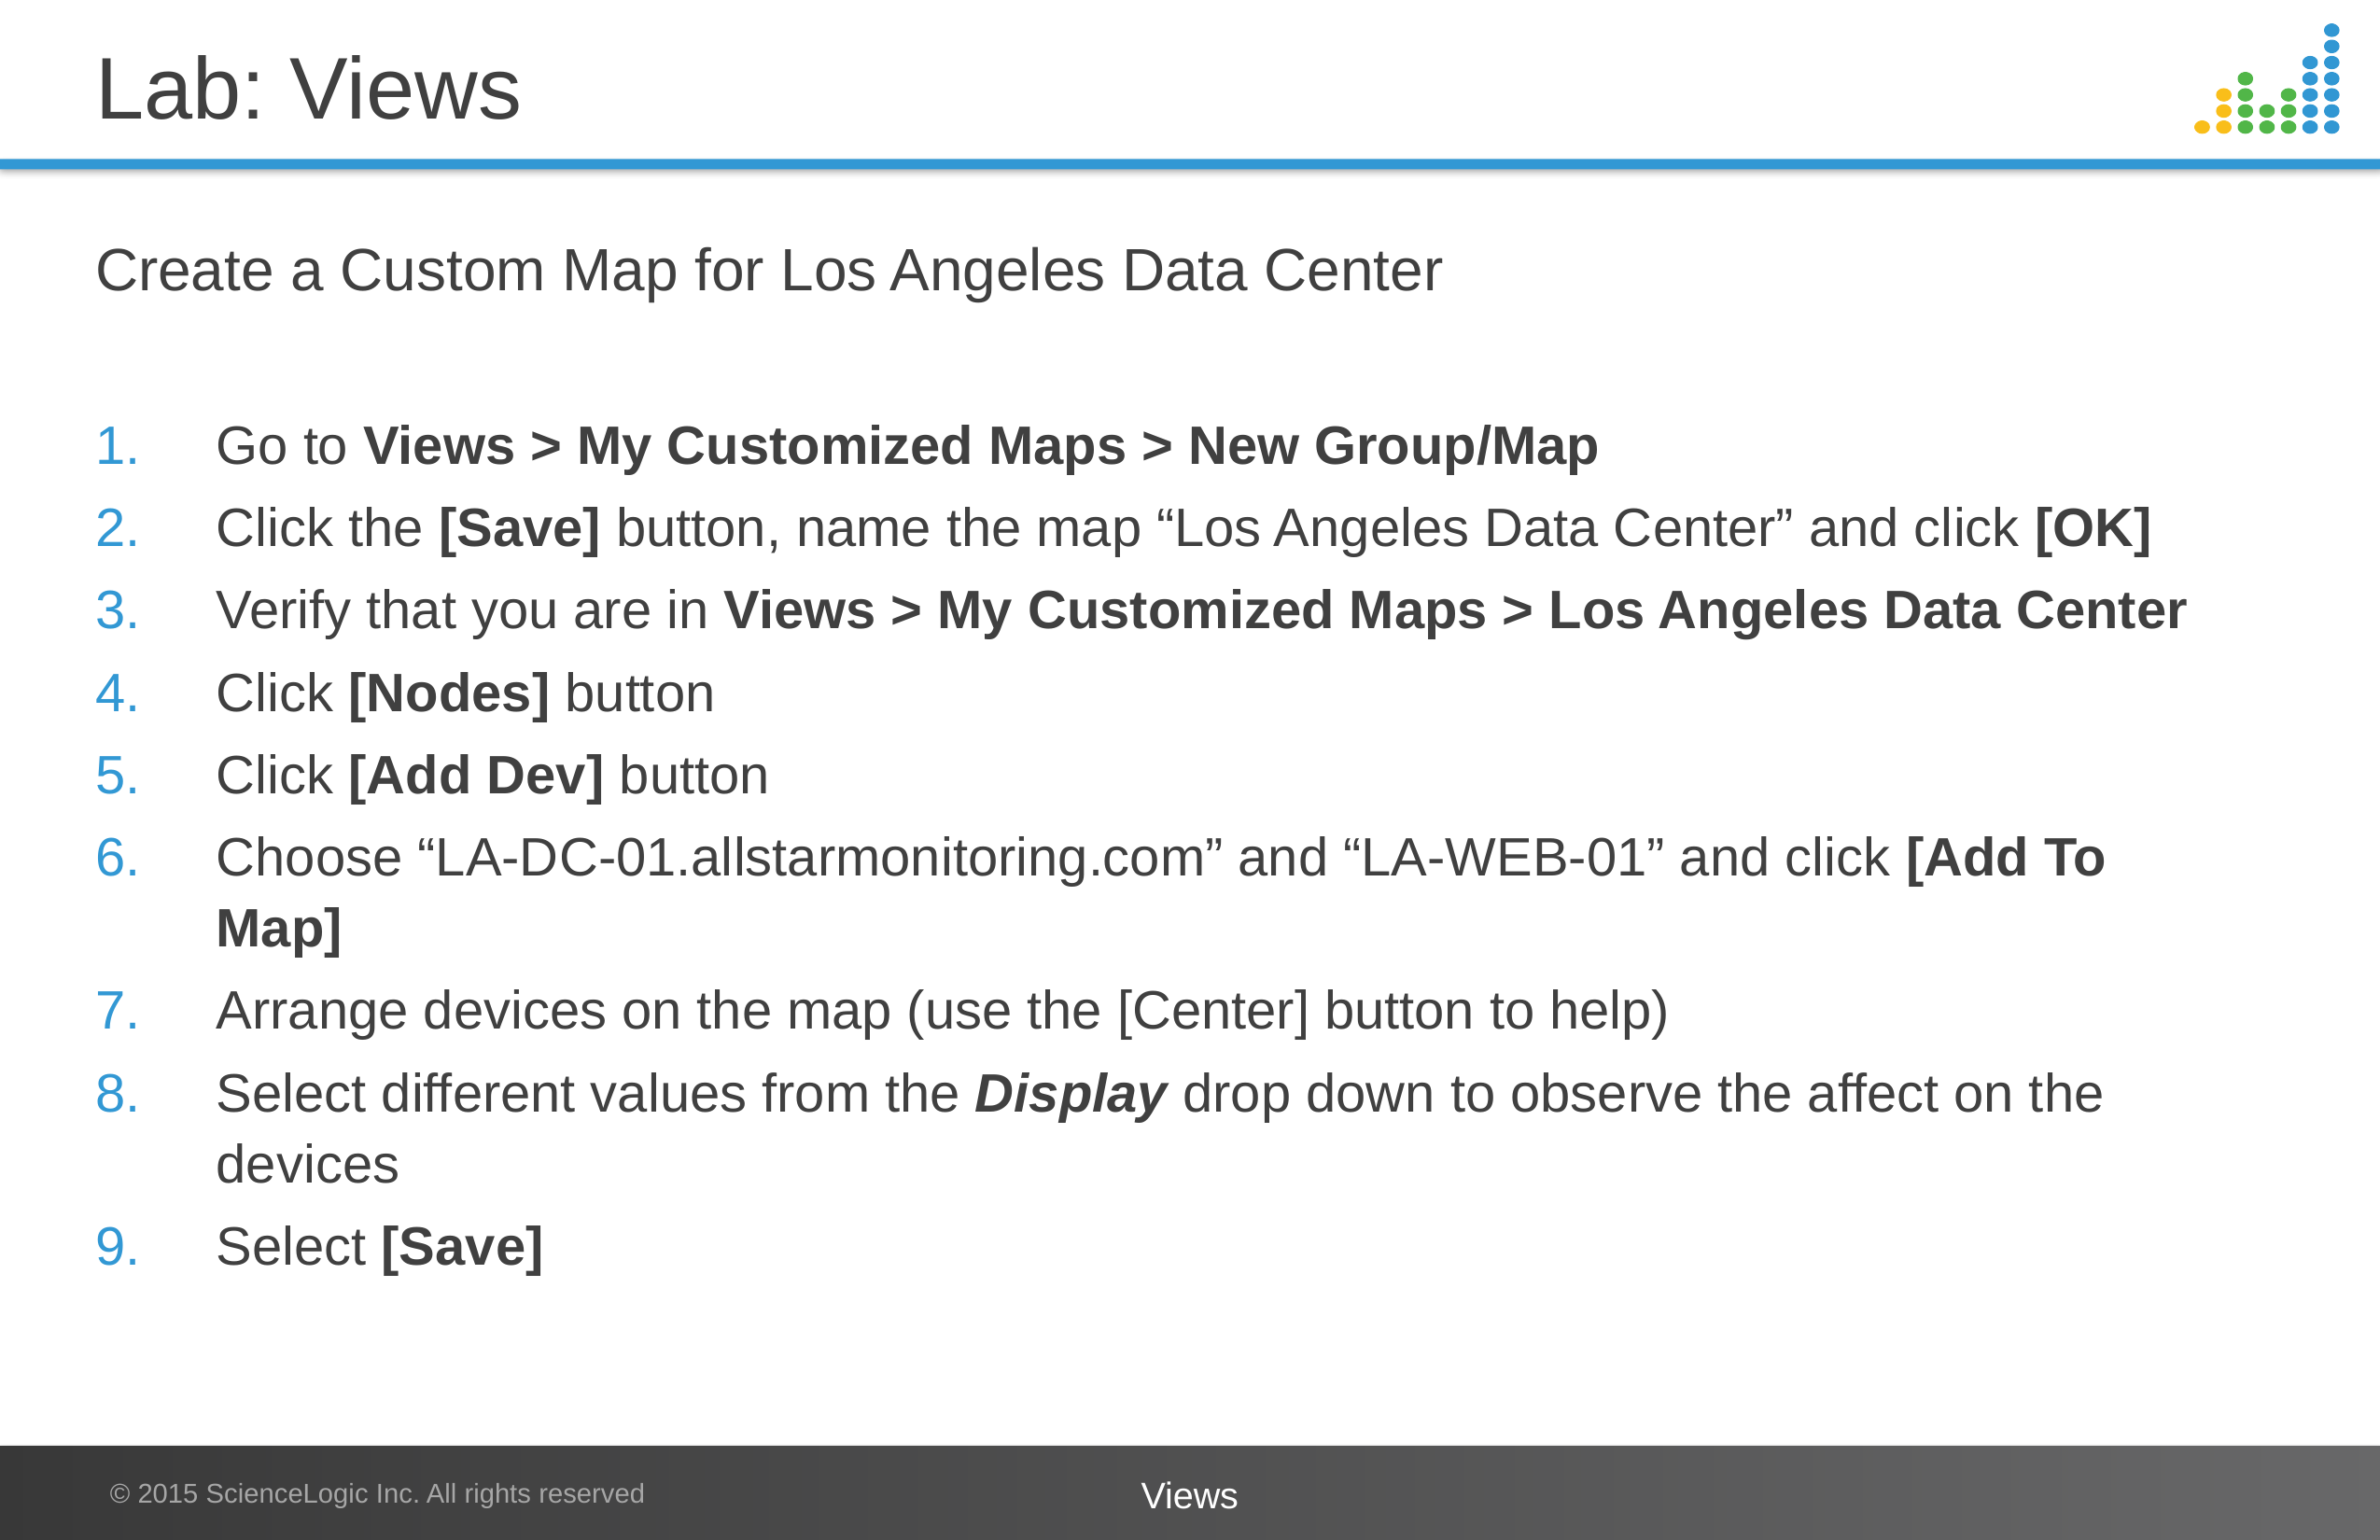

# Lab: Views
Create a Custom Map for Los Angeles Data Center

Go to Views > My Customized Maps > New Group/Map
Click the [Save] button, name the map “Los Angeles Data Center” and click [OK]
Verify that you are in Views > My Customized Maps > Los Angeles Data Center
Click [Nodes] button
Click [Add Dev] button
Choose “LA-DC-01.allstarmonitoring.com” and “LA-WEB-01” and click [Add To Map]
Arrange devices on the map (use the [Center] button to help)
Select different values from the Display drop down to observe the affect on the devices
Select [Save]

Views